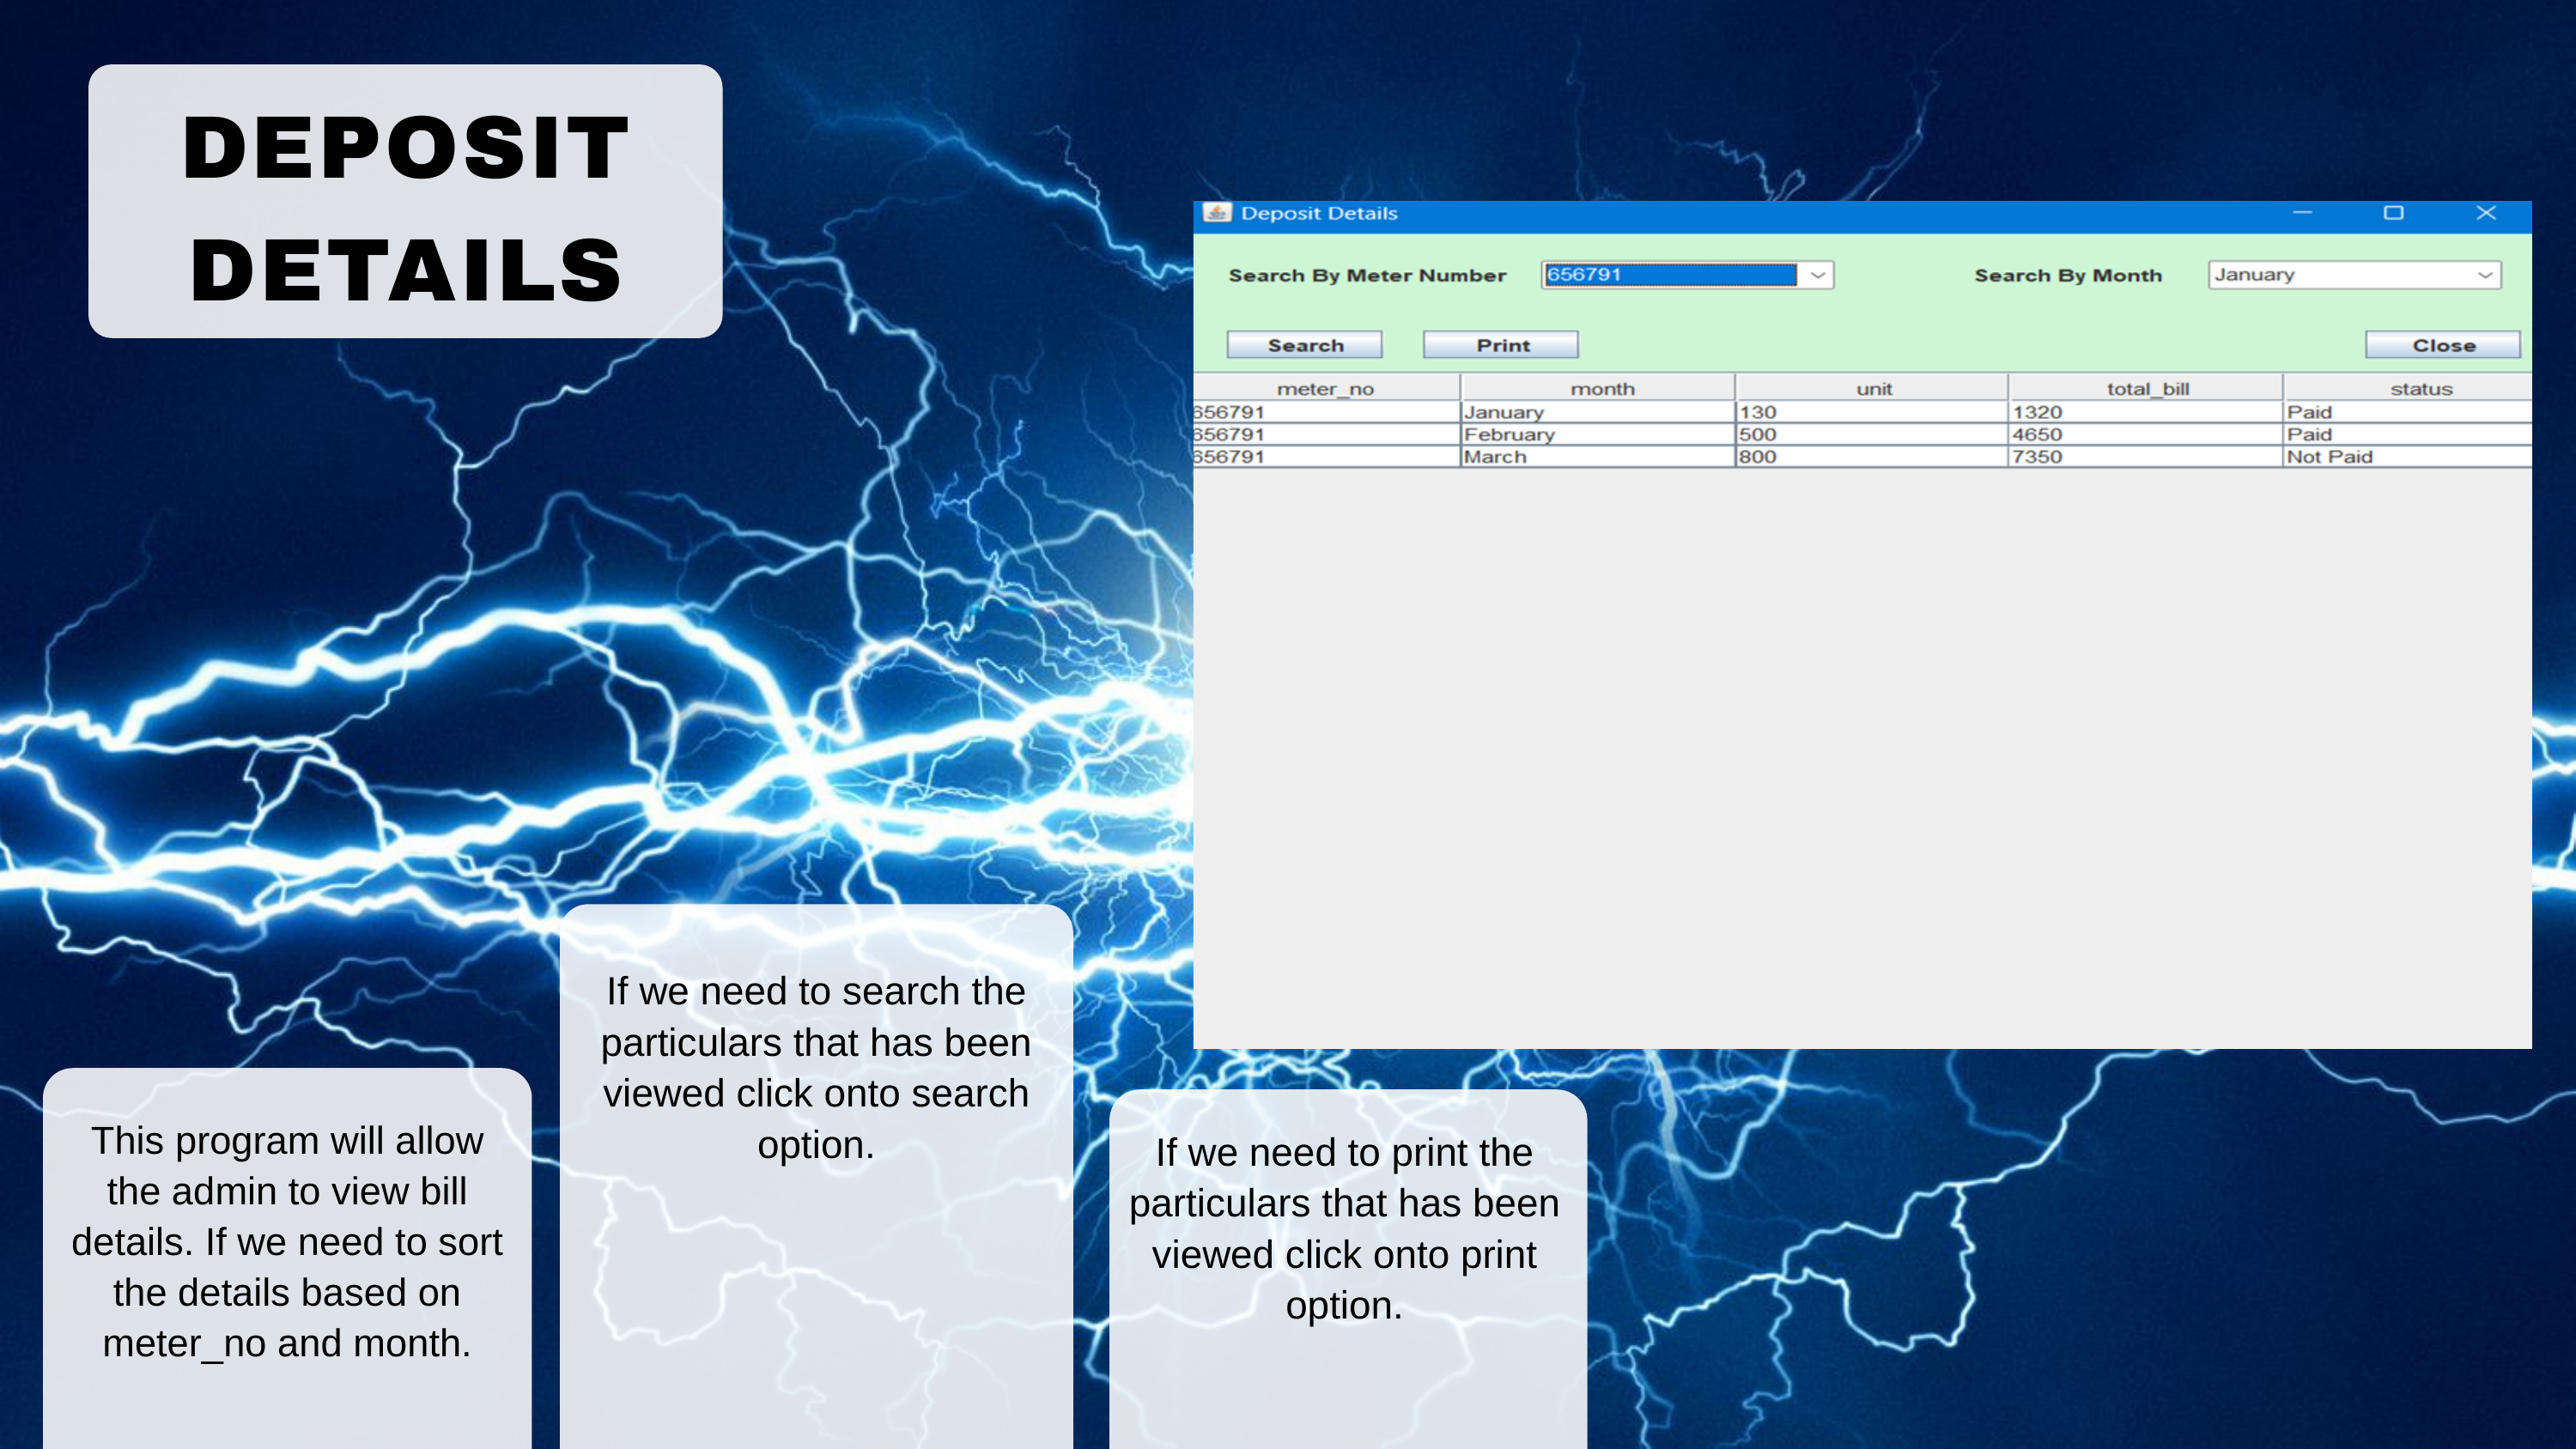

DEPOSIT
DETAILS

If we need to search the particulars that has been viewed click onto search option.

This program will allow the admin to view bill details. If we need to sort the details based on meter_no and month.

If we need to print the particulars that has been viewed click onto print option.